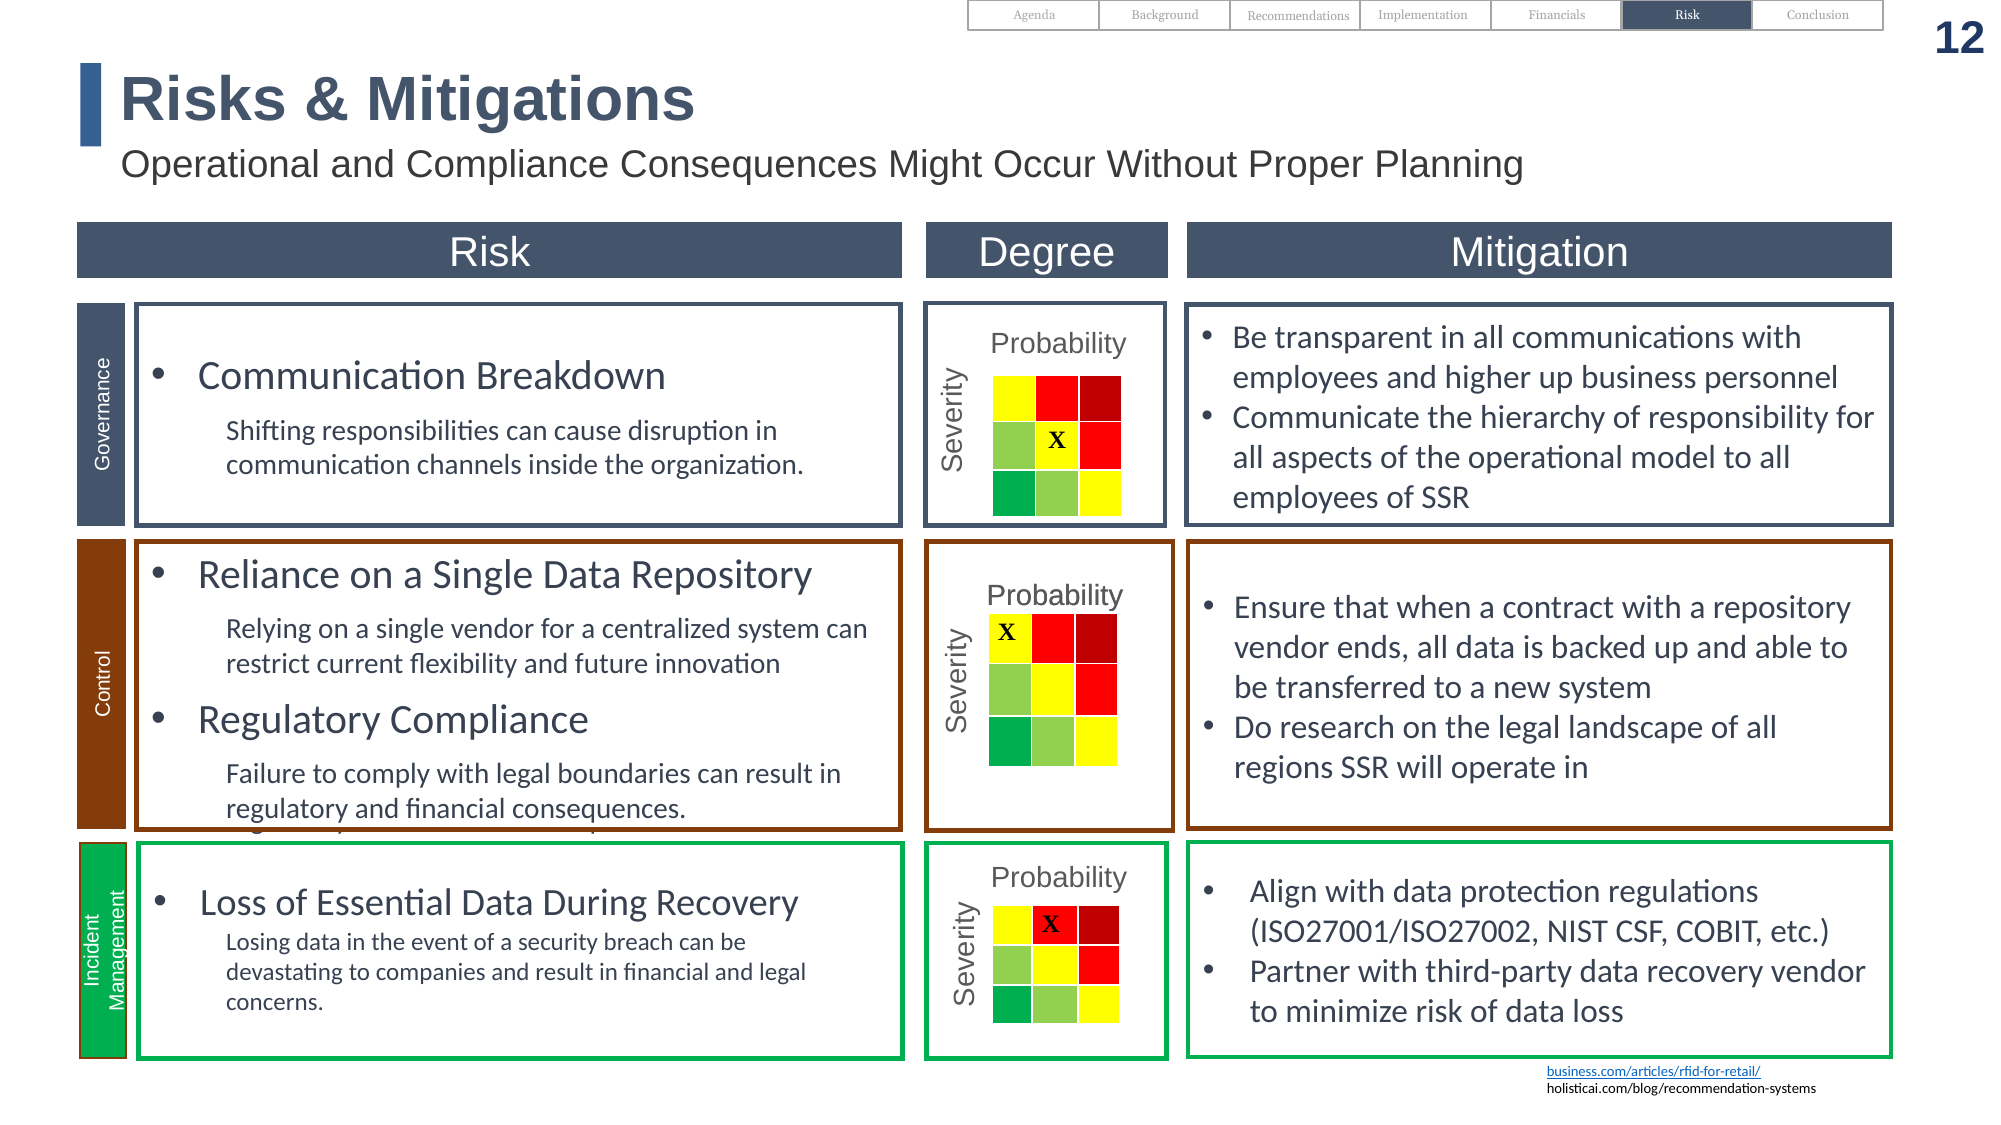

Recommendations

Implementation

Financials

Risk

Conclusion
12

Agenda

Background
Risks & Mitigations

Operational and Compliance Consequences Might Occur Without Proper Planning
Risk
Degree
Mitigation

Communication Breakdown
Shifting responsibilities can cause disruption in communication channels inside the organization.
Be transparent in all communications with employees and higher up business personnel
Communicate the hierarchy of responsibility for all aspects of the operational model to all employees of SSR
Probability
|  |  |  |
| --- | --- | --- |
|  | X |  |
|  |  |  |
Severity
Governance

Ensure that when a contract with a repository vendor ends, all data is backed up and able to be transferred to a new system
Do research on the legal landscape of all regions SSR will operate in
Reliance on a Single Data Repository
Relying on a single vendor for a centralized system can restrict current flexibility and future innovation
Regulatory Compliance
Failure to comply with legal boundaries can result in regulatory and financial consequences.
Reliance on a Single Data Repository
Relying on a single vendor for a centralized system can restrict current flexibility and future innovation
Regulatory Compliance
Failure to comply with legal boundaries can result in regulatory and financial consequences.
Probability
Probability
| X |  |  |
| --- | --- | --- |
|  |  |  |
|  |  |  |
| X |  |  |
| --- | --- | --- |
|  |  |  |
|  |  |  |
Severity
Control
Control
Align with data protection regulations (ISO27001/ISO27002, NIST CSF, COBIT, etc.)
Partner with third-party data recovery vendor to minimize risk of data loss

Loss of Essential Data During Recovery

Probability
Severity
|  | X |  |
| --- | --- | --- |
|  |  |  |
|  |  |  |
Losing data in the event of a security breach can be devastating to companies and result in financial and legal concerns.
Incident Management

business.com/articles/rfid-for-retail/
holisticai.com/blog/recommendation-systems